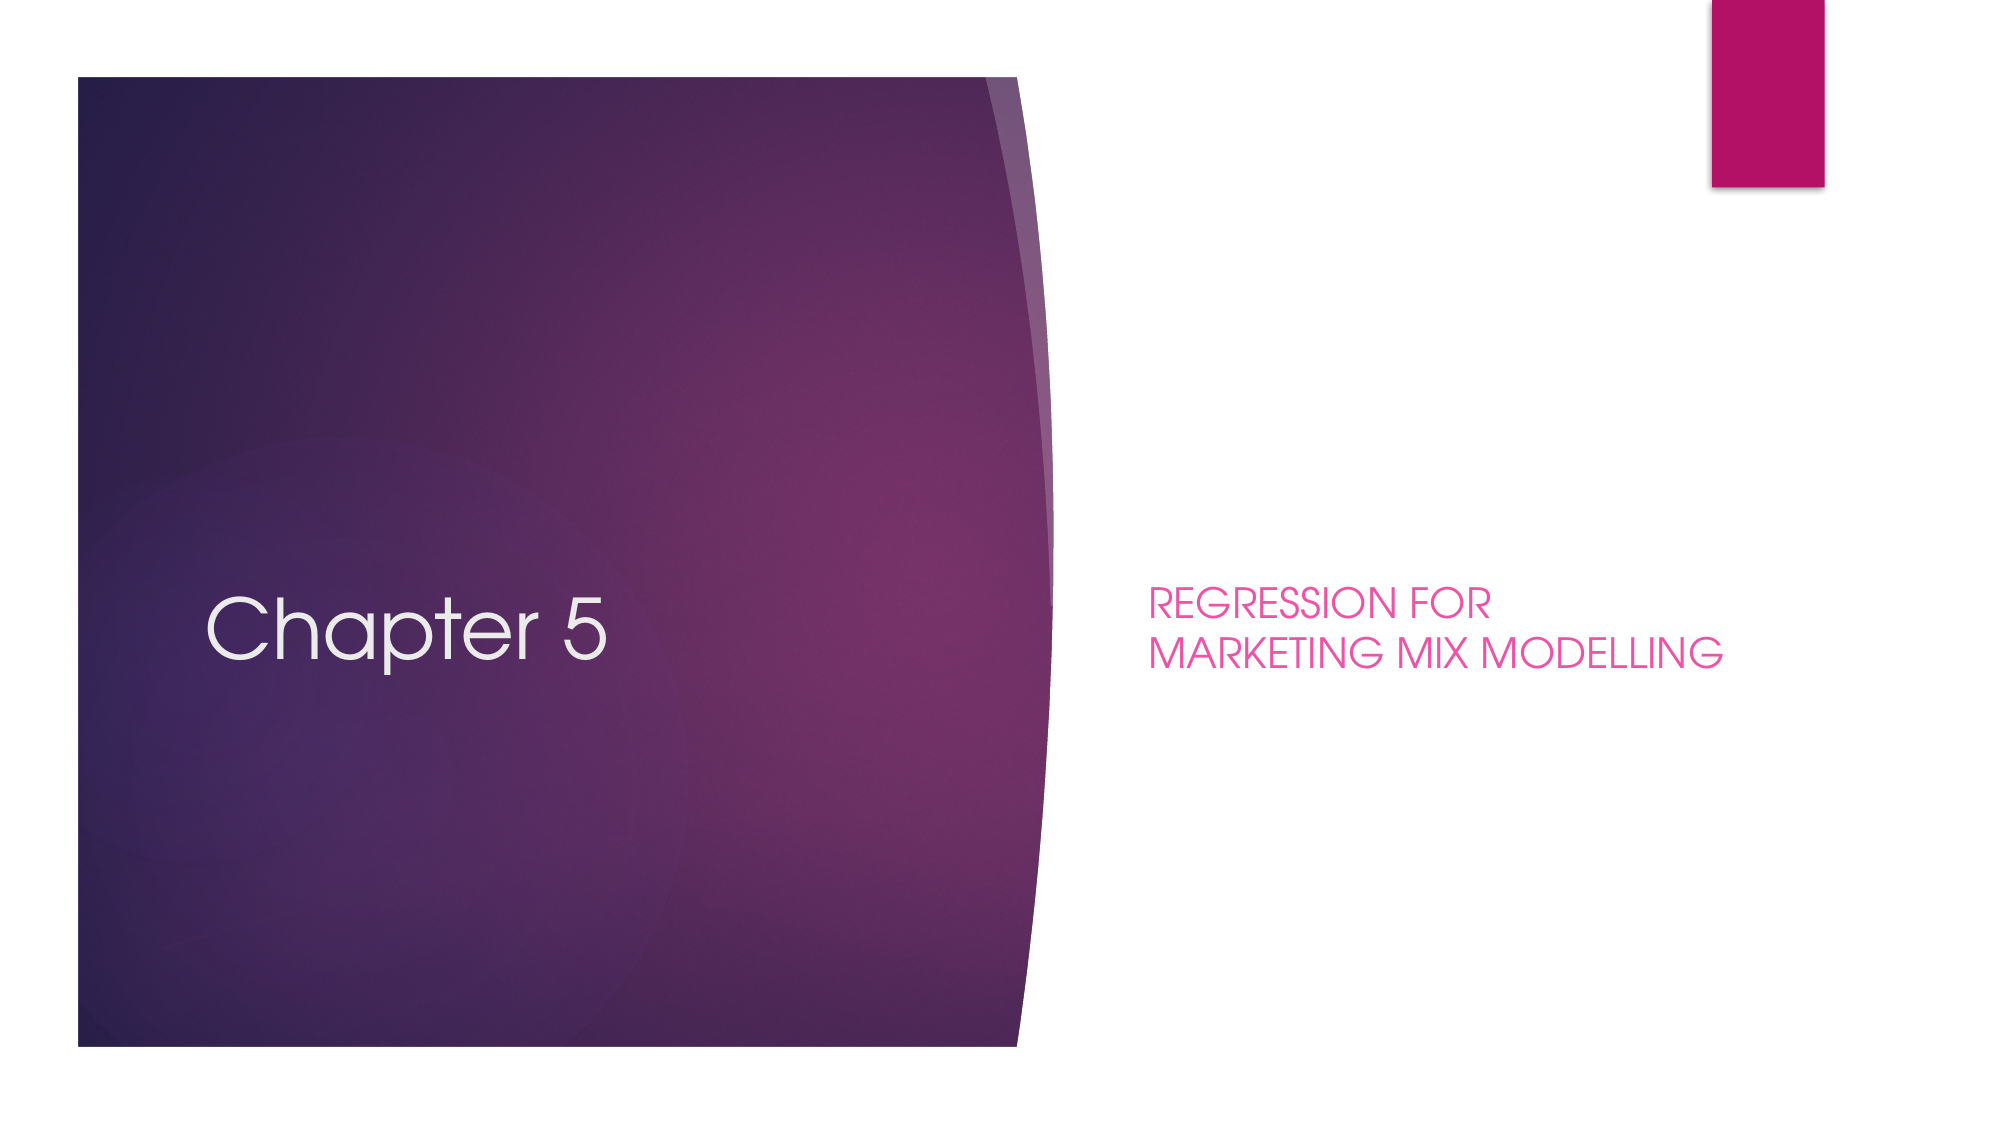

Regression for Marketing Mix Modelling
# Chapter 5